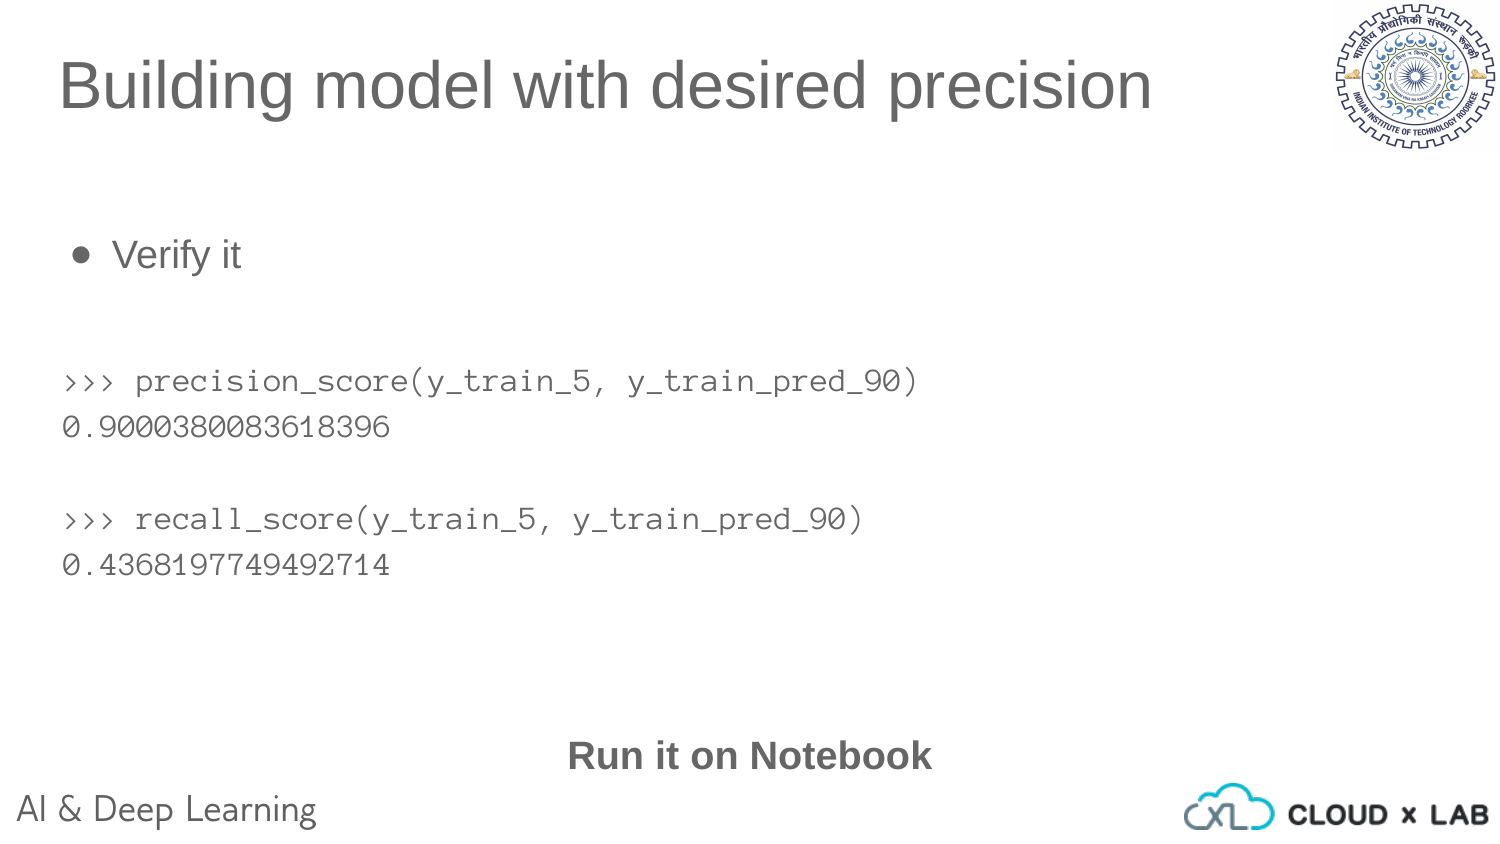

Building model with desired precision
Verify it
>>> precision_score(y_train_5, y_train_pred_90)
0.9000380083618396

>>> recall_score(y_train_5, y_train_pred_90)
0.4368197749492714
Run it on Notebook